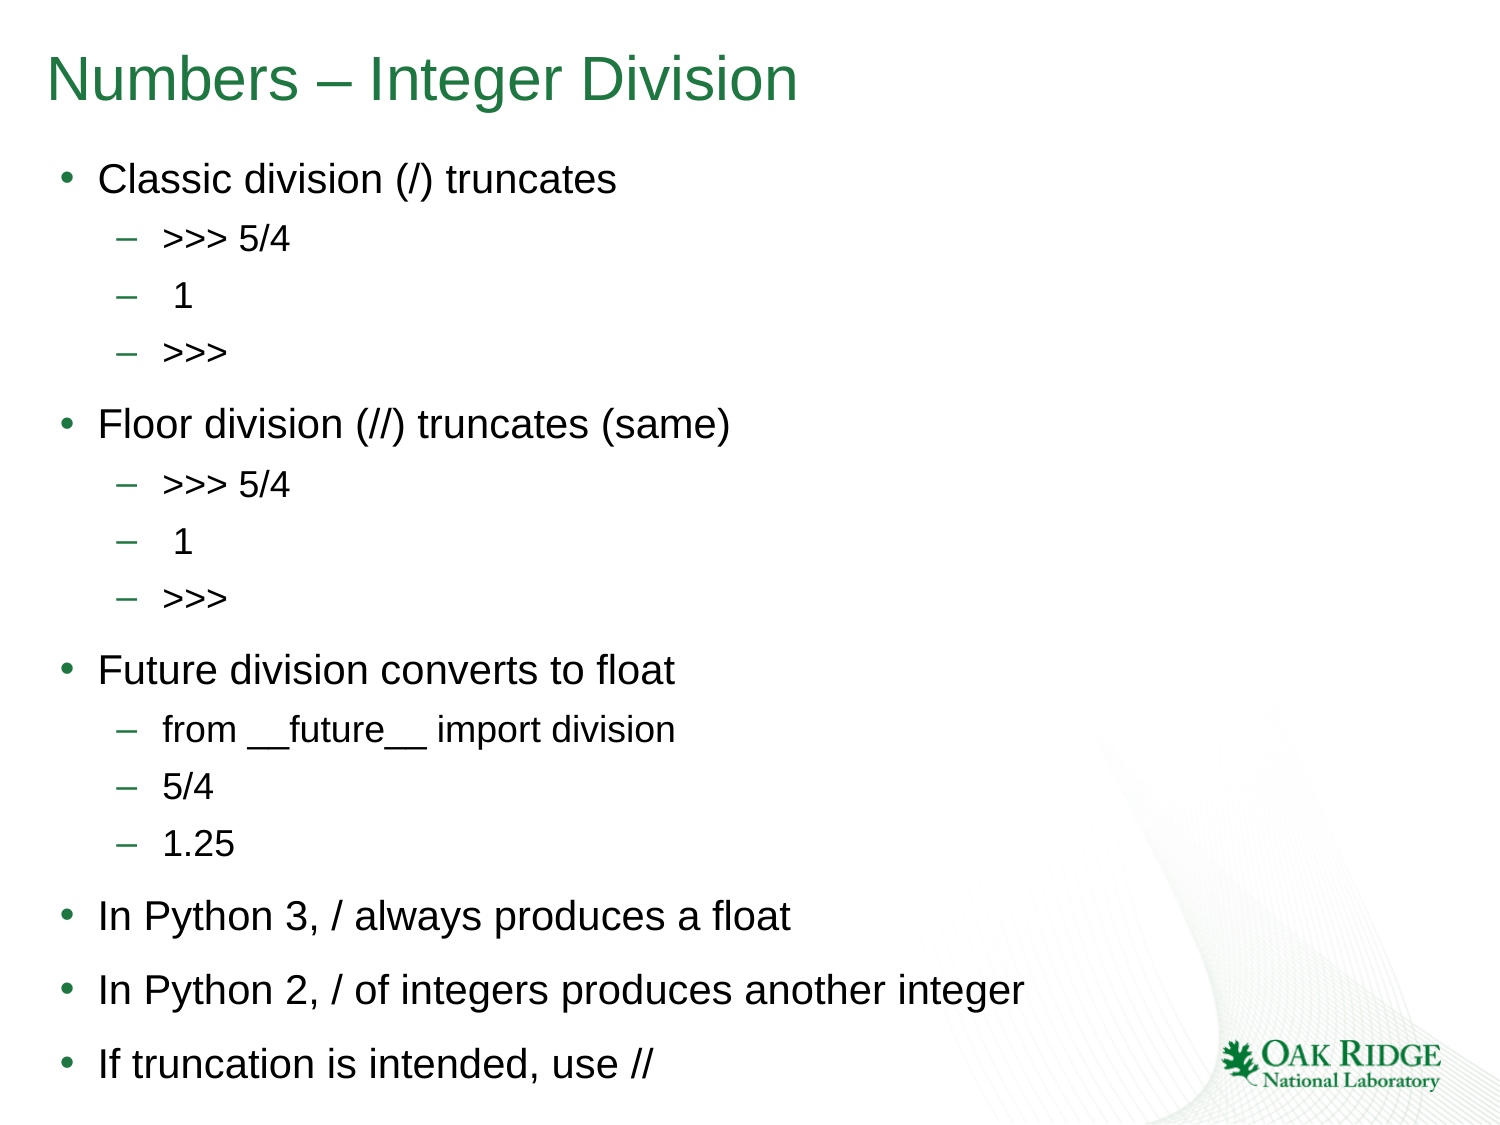

# Numbers – Integer Division
Classic division (/) truncates
>>> 5/4
 1
>>>
Floor division (//) truncates (same)
>>> 5/4
 1
>>>
Future division converts to float
from __future__ import division
5/4
1.25
In Python 3, / always produces a float
In Python 2, / of integers produces another integer
If truncation is intended, use //